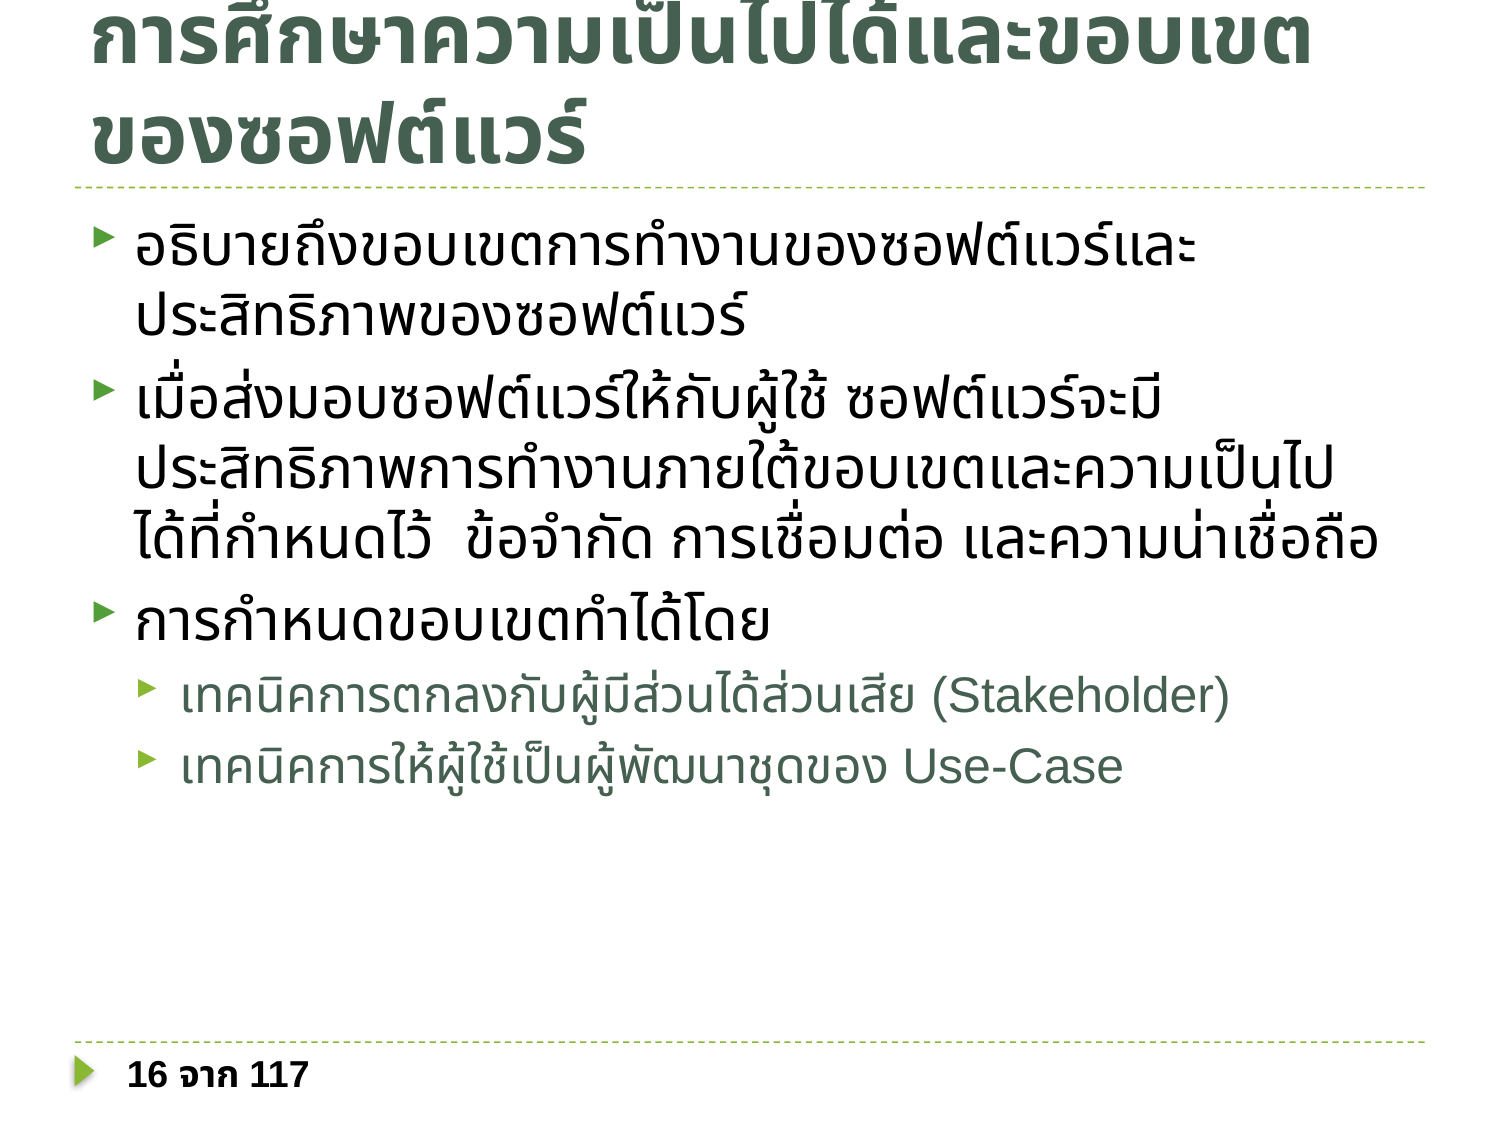

# การศึกษาความเป็นไปได้และขอบเขตของซอฟต์แวร์
อธิบายถึงขอบเขตการทำงานของซอฟต์แวร์และประสิทธิภาพของซอฟต์แวร์
เมื่อส่งมอบซอฟต์แวร์ให้กับผู้ใช้ ซอฟต์แวร์จะมีประสิทธิภาพการทำงานภายใต้ขอบเขตและความเป็นไปได้ที่กำหนดไว้  ข้อจำกัด การเชื่อมต่อ และความน่าเชื่อถือ
การกำหนดขอบเขตทำได้โดย
เทคนิคการตกลงกับผู้มีส่วนได้ส่วนเสีย (Stakeholder)
เทคนิคการให้ผู้ใช้เป็นผู้พัฒนาชุดของ Use-Case

16 จาก 117